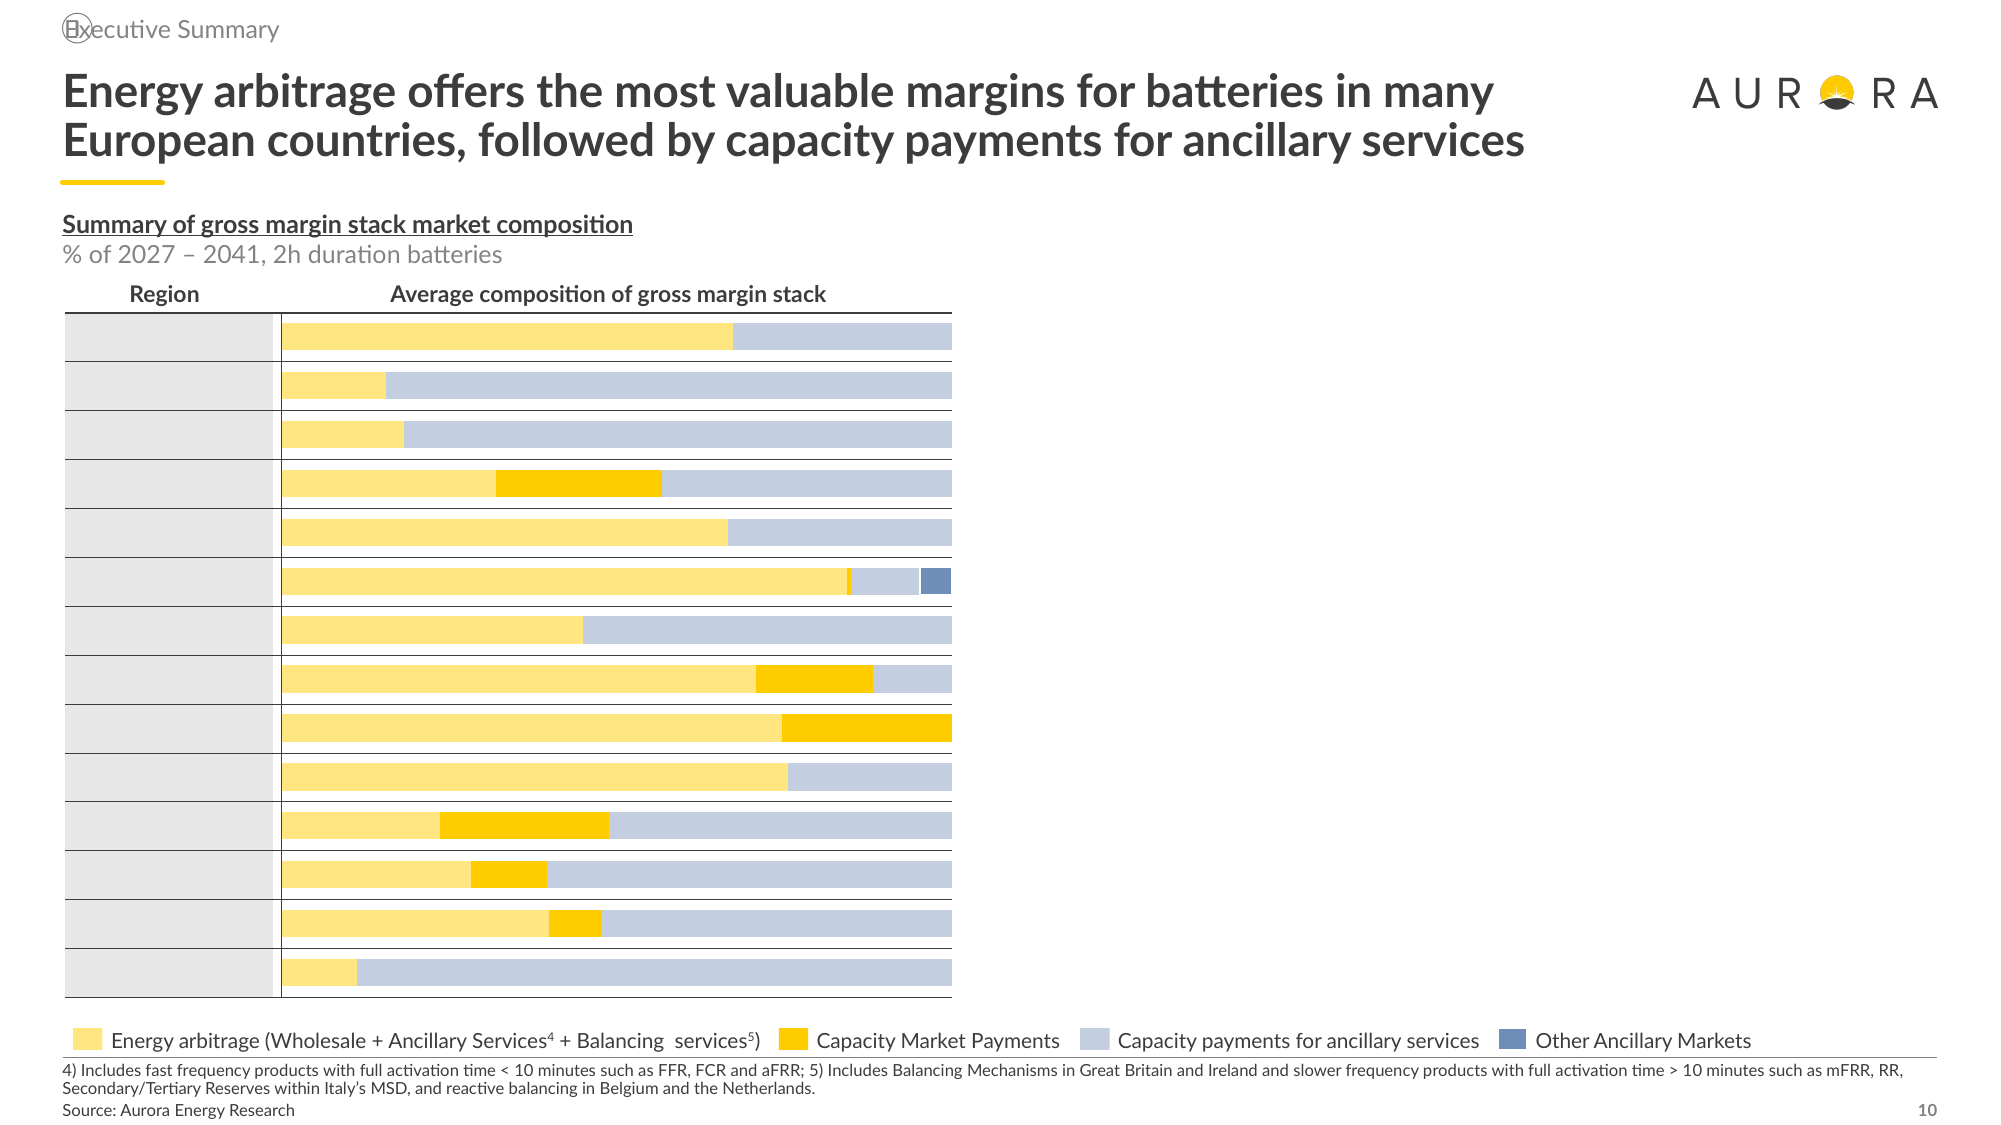

Executive Summary
I
# Energy arbitrage offers the most valuable margins for batteries in many European countries, followed by capacity payments for ancillary services

The wholesale market has typically served as the primary revenue stream for battery storage however, rising competition dampens its attractiveness.
In markets with                             (e.g. high baseload generation in XXXX and nuclear in XXXX), energy arbitrage in the wholesale market is less attractive for batteries due to low price spreads.
Capacity markets (CM) in XXXX, XXXX, XXXX, XXXX, XXXX, XXXX, and XXXX improve batteries’ profitability to varying degrees. The XXXX CM has favourable regulations in particular, as derating factors remain high at XXXX % for 4hr batteries and XXXX % for 2hr batteries.
In many countries, energy arbitrage between energy-remunerated ancillary services5, wholesale and balancing markets6 tends to be the most valuable for batteries, enabling them to optimise high spreads across markets.
In more mature markets (e.g. XXXX), frequency services tend to already be saturated or will likely saturate early.
Batteries in XXXX currently benefit from very high prices in the XXXX XXXX; this is expected to change once XXXX in Apr-26 and XXXX   in Dec-26.
In XXXX, batteries are assumed to rely on revenues from XXXX, however, its relative importance varies strongly by XXXX.
While other balancing services (the mFRR and Replacement Reserve (RR) services) are most lucrative in XXXX, battery storage participation in the XXXX is mandatory and non-remunerated as obliged by the TSO.
Summary of gross margin stack market composition
% of 2027 – 2041, 2h duration batteries
| Region | Average composition of gross margin stack |
| --- | --- |
|  |  |
|  |  |
|  |  |
|  |  |
|  |  |
|  |  |
|  |  |
|  |  |
|  |  |
|  |  |
|  |  |
|  |  |
|  |  |
|  |  |

### Chart

| Category |  |  |  |  |
|---|---|---|---|---|
Energy arbitrage (Wholesale + Ancillary Services4 + Balancing  services5)
Capacity Market Payments
Capacity payments for ancillary services
Other Ancillary Markets

4) Includes fast frequency products with full activation time < 10 minutes such as FFR, FCR and aFRR; 5) Includes Balancing Mechanisms in Great Britain and Ireland and slower frequency products with full activation time > 10 minutes such as mFRR, RR, Secondary/Tertiary Reserves within Italy’s MSD, and reactive balancing in Belgium and the Netherlands.
Source: Aurora Energy Research